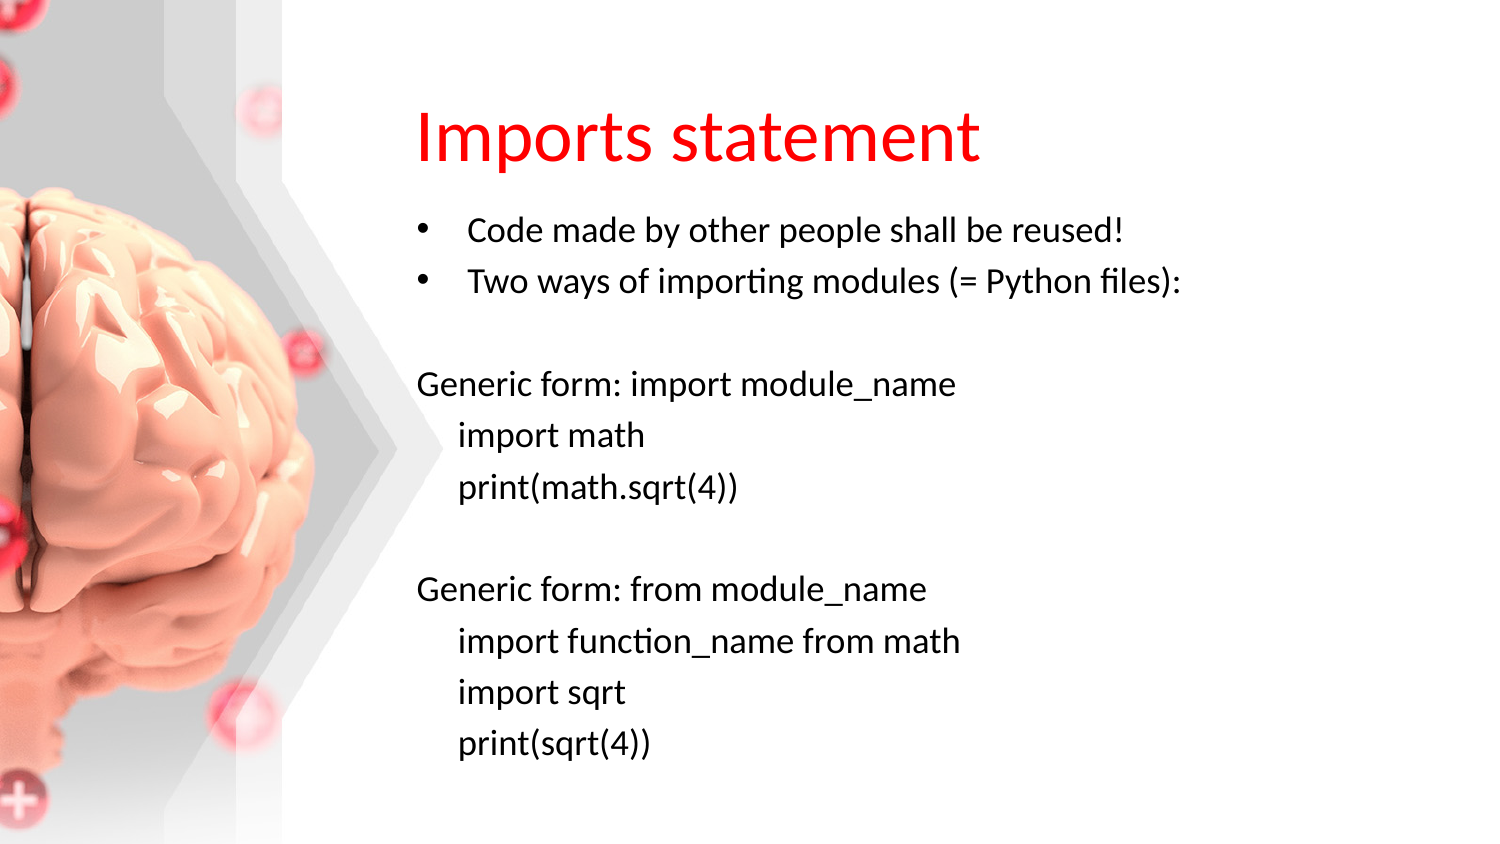

# Imports statement
Code made by other people shall be reused!
Two ways of importing modules (= Python files):

Generic form: import module_name
     import math
     print(math.sqrt(4))

Generic form: from module_name
     import function_name from math
     import sqrt
     print(sqrt(4))